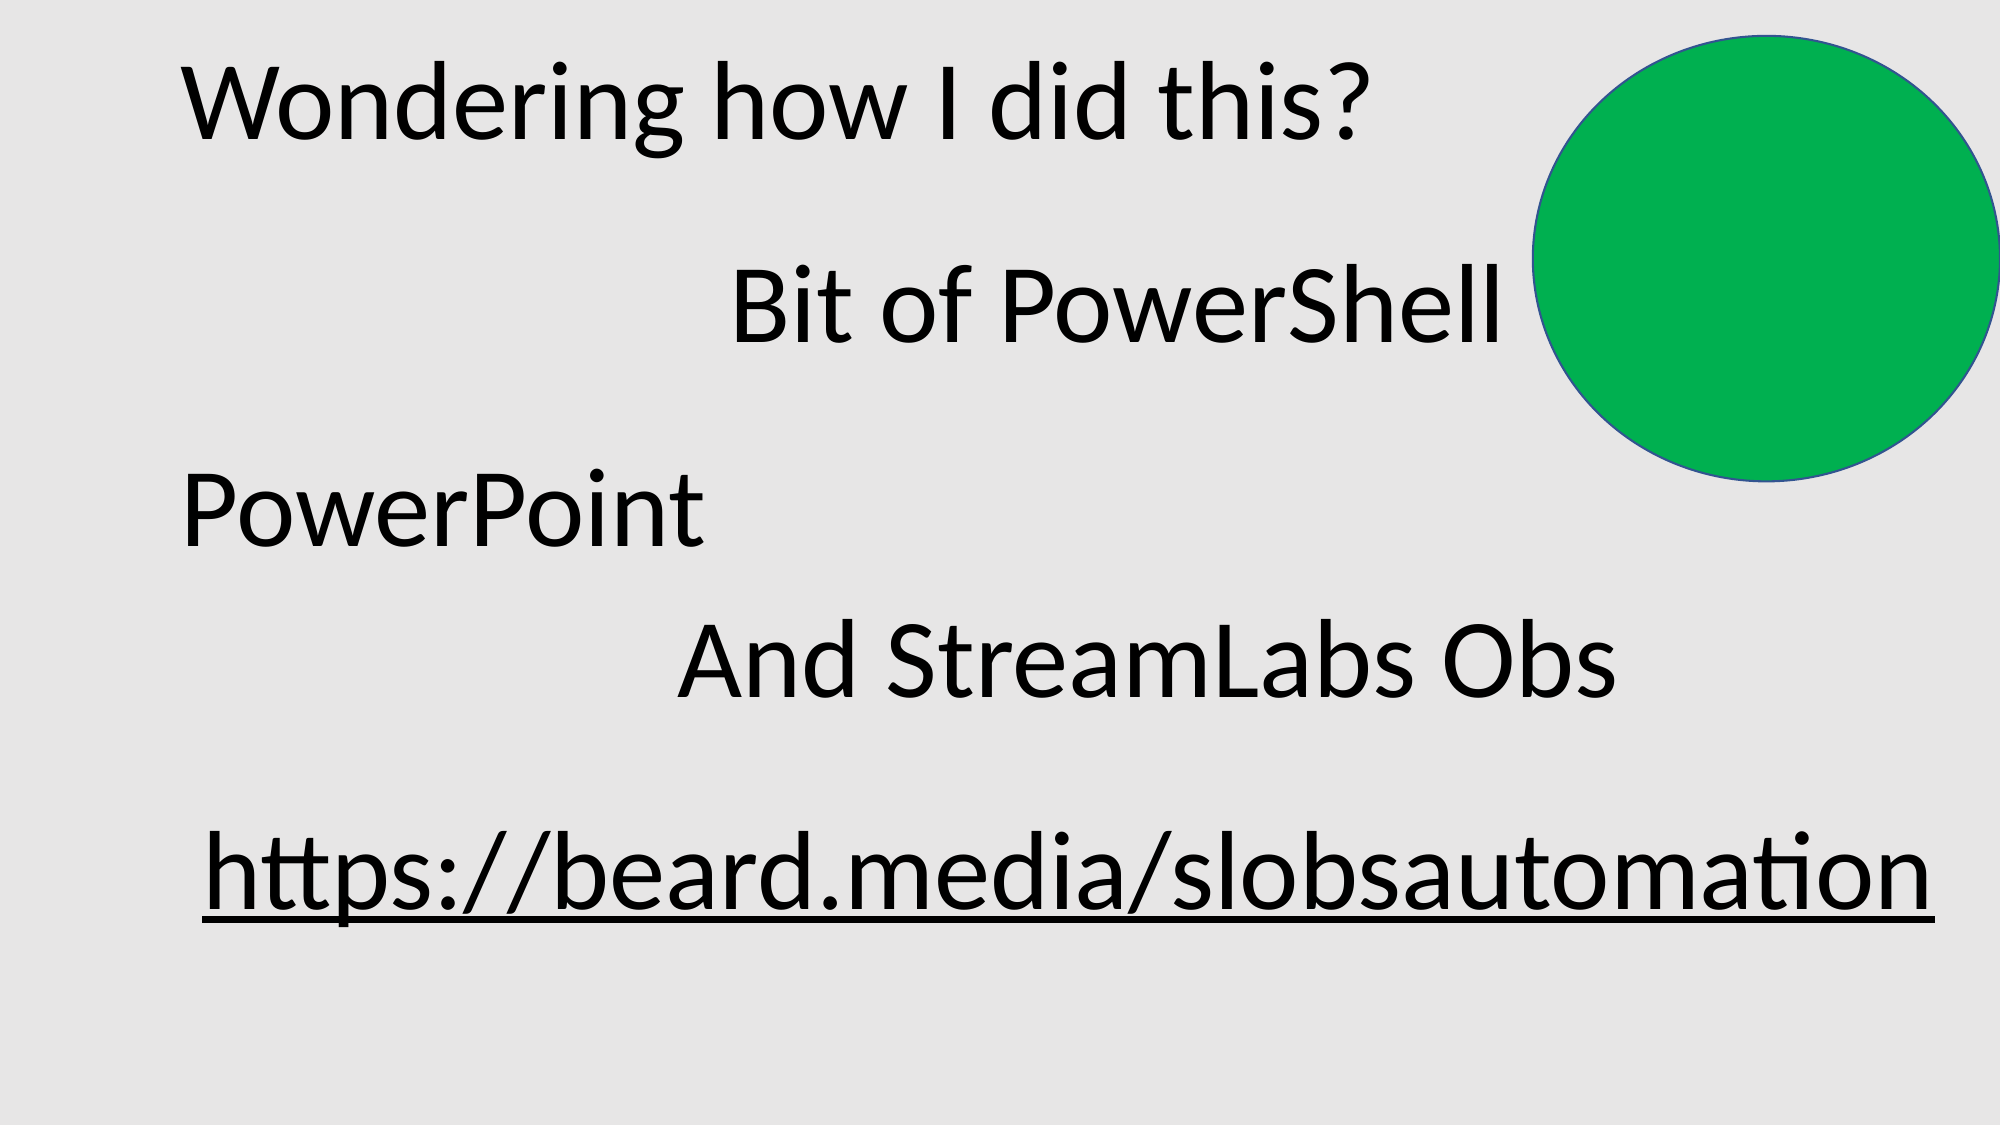

Wondering how I did this?

Bit of PowerShell
PowerPoint
And StreamLabs Obs
https://beard.media/slobsautomation